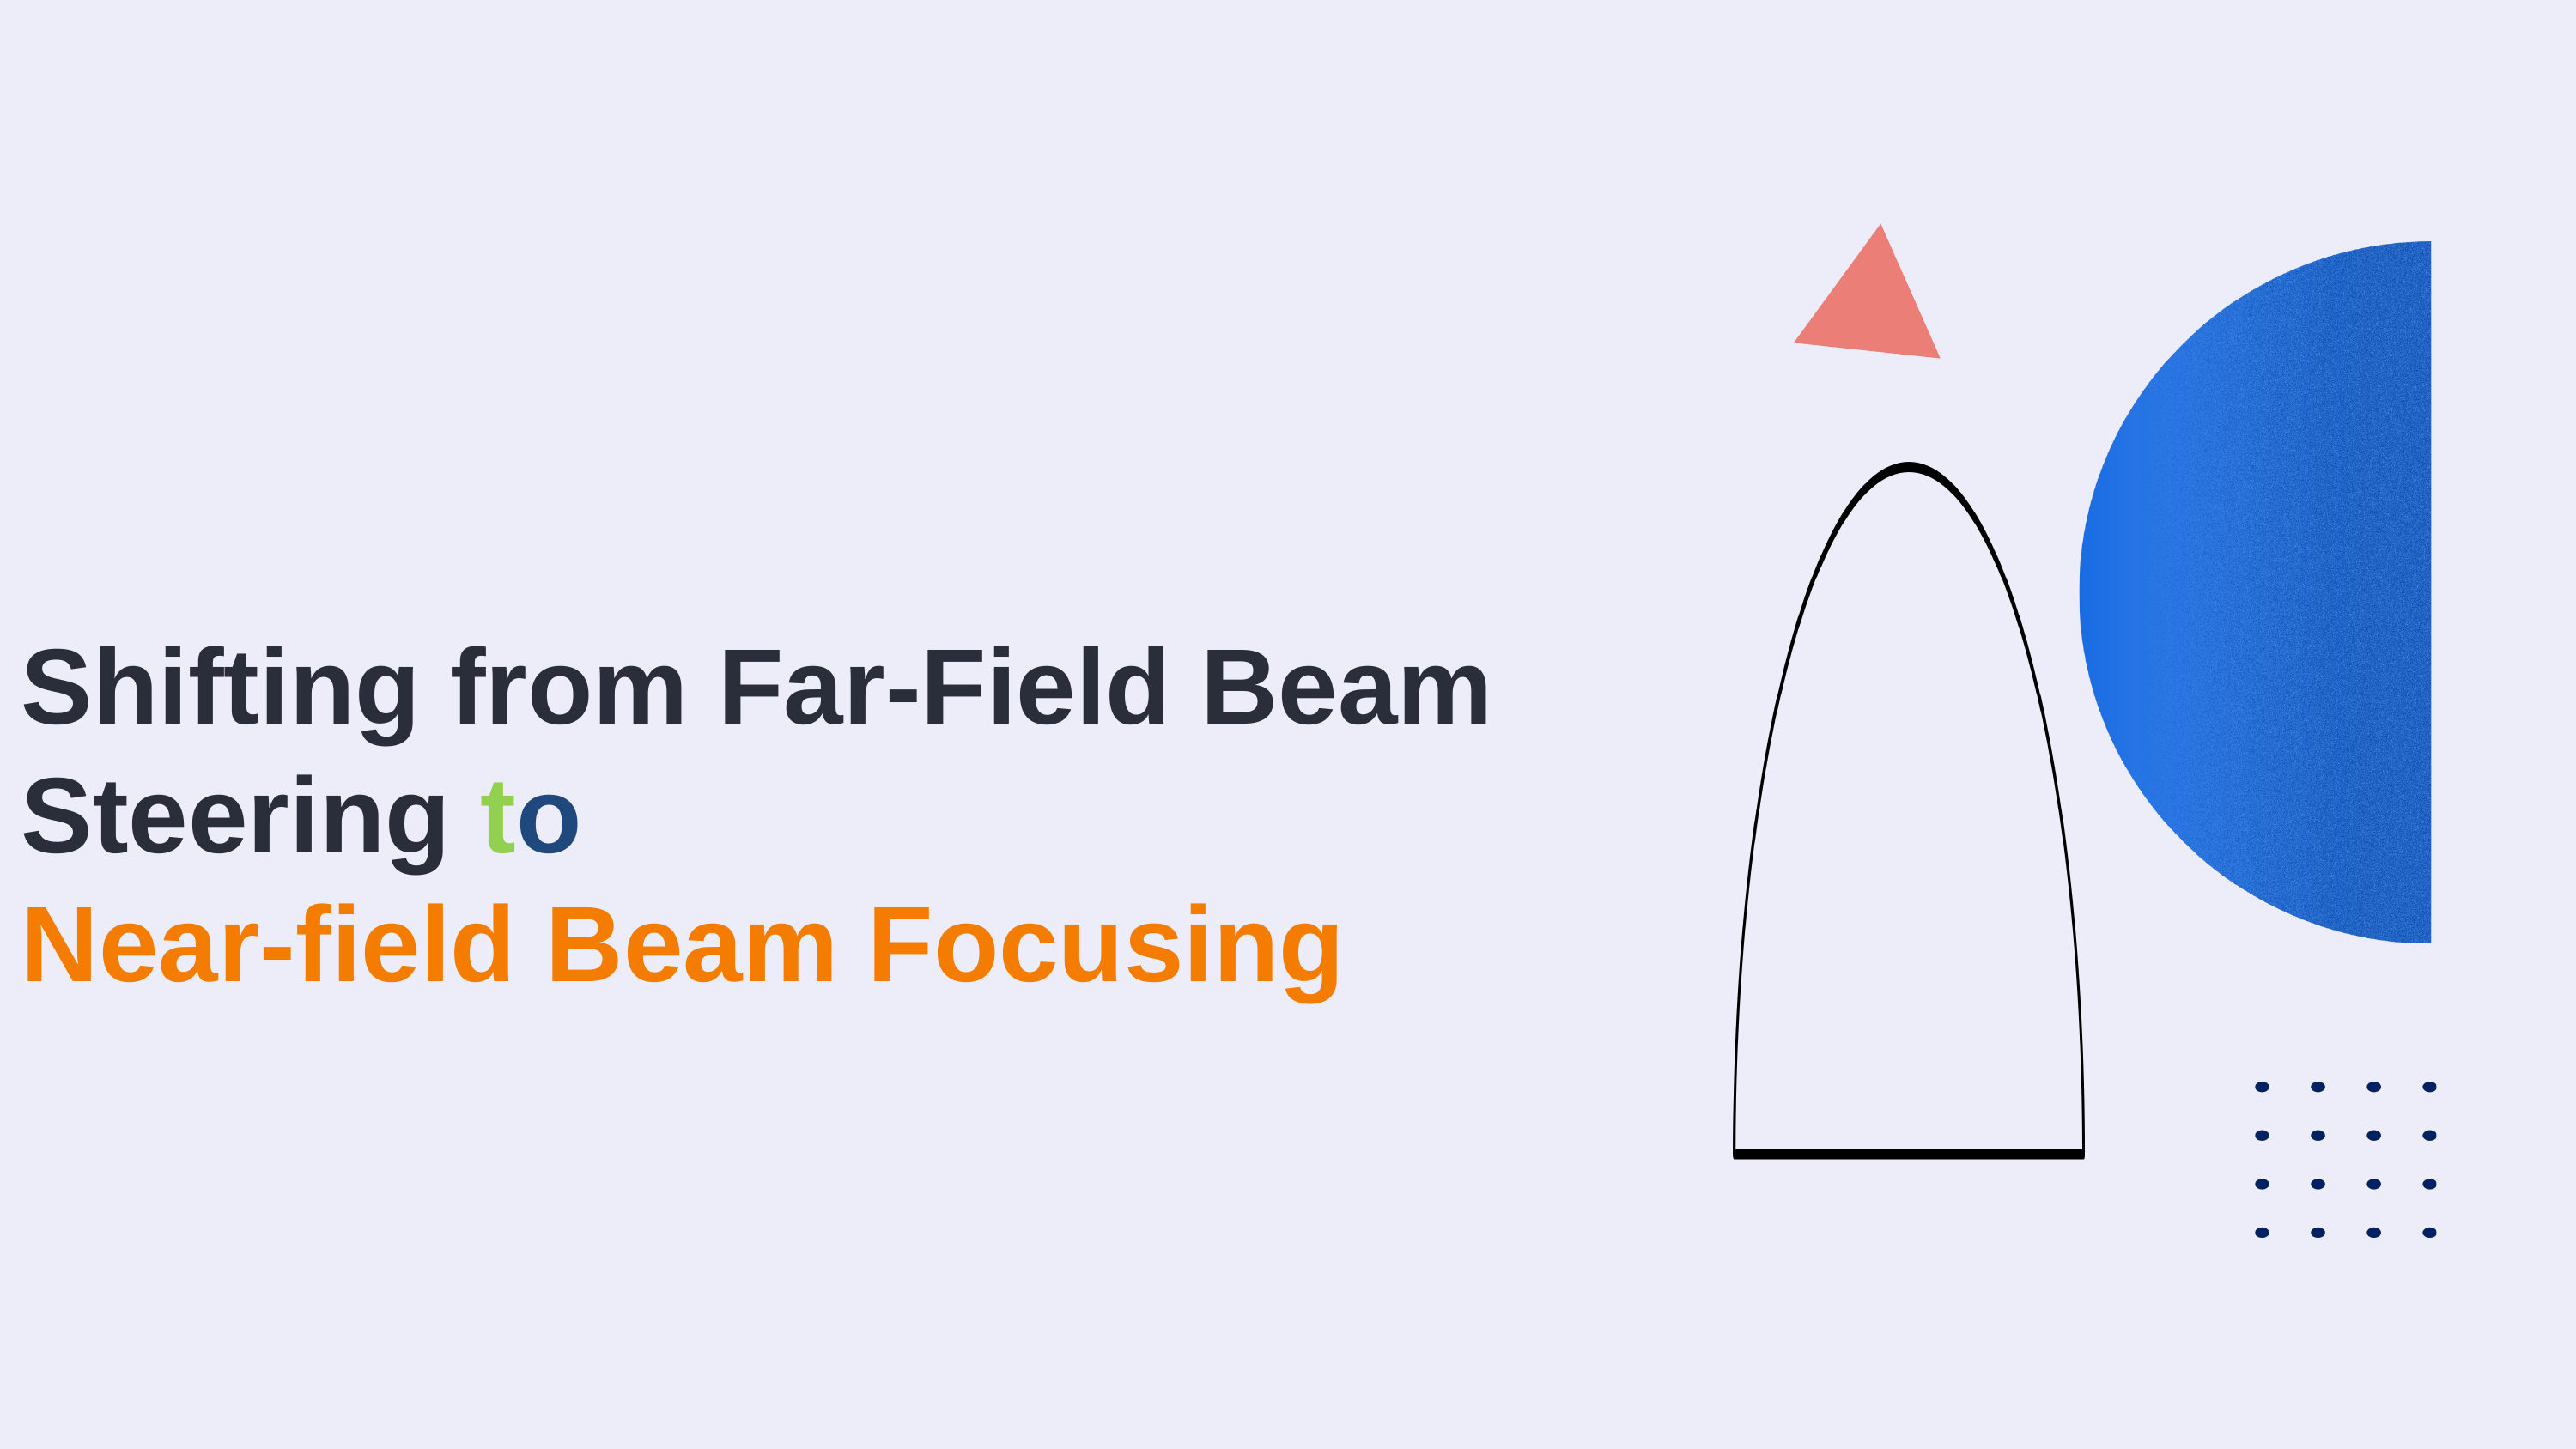

Shifting from Far-Field Beam Steering to
Near-field Beam Focusing